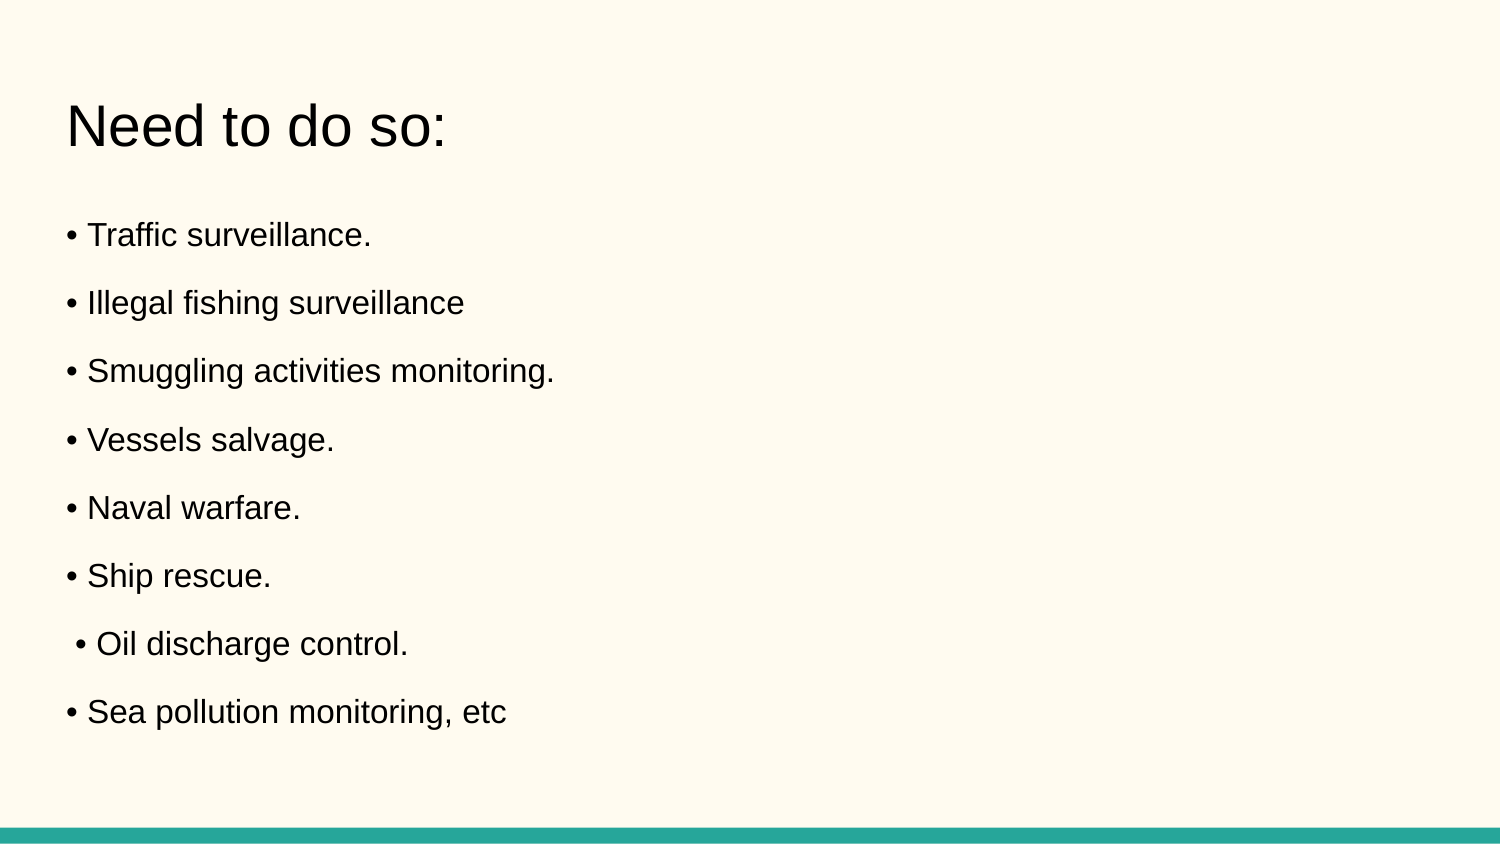

# Need to do so:
• Traffic surveillance.
• Illegal fishing surveillance
• Smuggling activities monitoring.
• Vessels salvage.
• Naval warfare.
• Ship rescue.
 • Oil discharge control.
• Sea pollution monitoring, etc